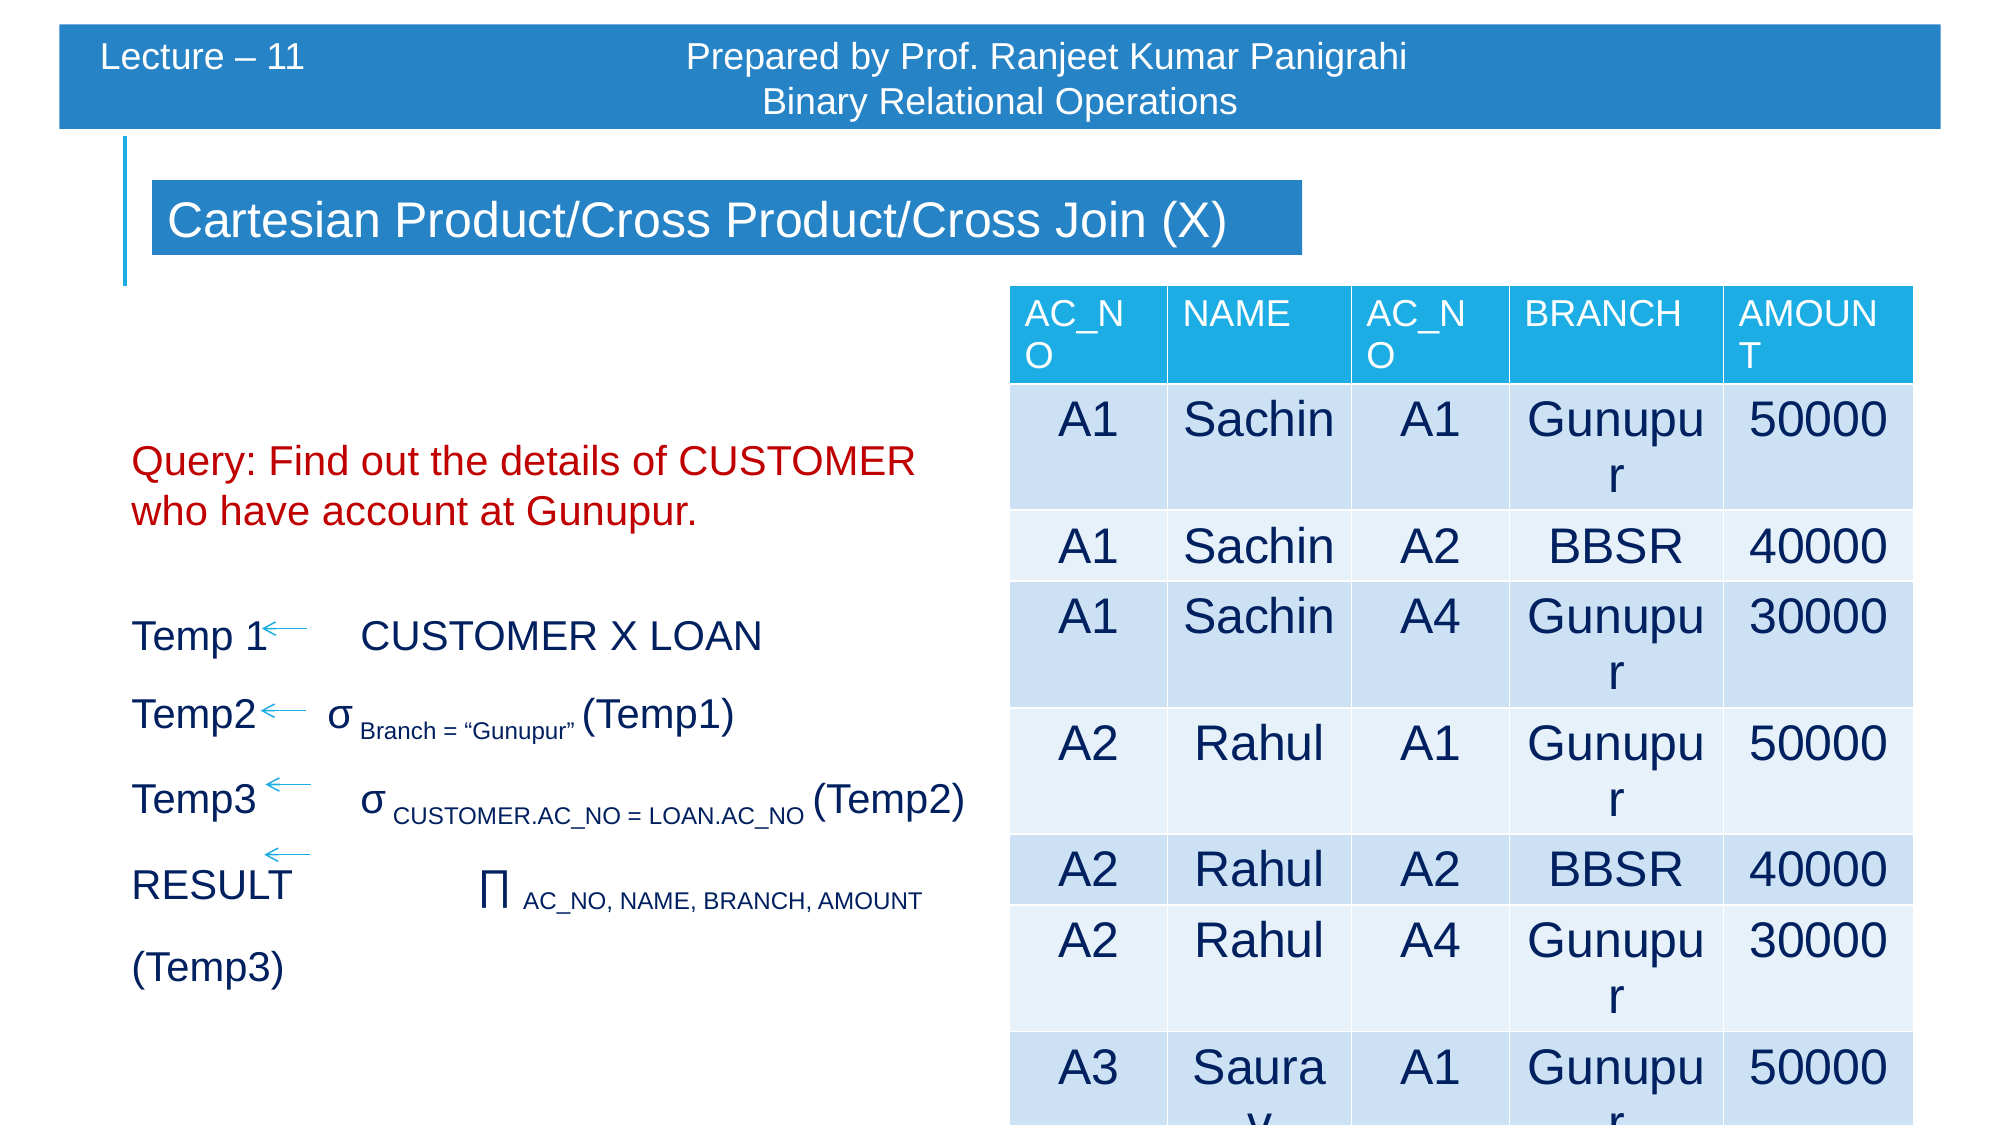

Lecture – 11 		             Prepared by Prof. Ranjeet Kumar Panigrahi				Binary Relational Operations
Cartesian Product/Cross Product/Cross Join (X)
| AC\_NO | NAME | AC\_NO | BRANCH | AMOUNT |
| --- | --- | --- | --- | --- |
| A1 | Sachin | A1 | Gunupur | 50000 |
| A1 | Sachin | A2 | BBSR | 40000 |
| A1 | Sachin | A4 | Gunupur | 30000 |
| A2 | Rahul | A1 | Gunupur | 50000 |
| A2 | Rahul | A2 | BBSR | 40000 |
| A2 | Rahul | A4 | Gunupur | 30000 |
| A3 | Saurav | A1 | Gunupur | 50000 |
| A3 | Saurav | A2 | BBSR | 40000 |
| A3 | Saurav | A4 | Gunupur | 30000 |
Query: Find out the details of CUSTOMER who have account at Gunupur.

Temp 1        CUSTOMER X LOAN
Temp2	    σ Branch = “Gunupur” (Temp1)
Temp3         σ CUSTOMER.AC_NO = LOAN.AC_NO (Temp2)
RESULT	    ∏ AC_NO, NAME, BRANCH, AMOUNT (Temp3)